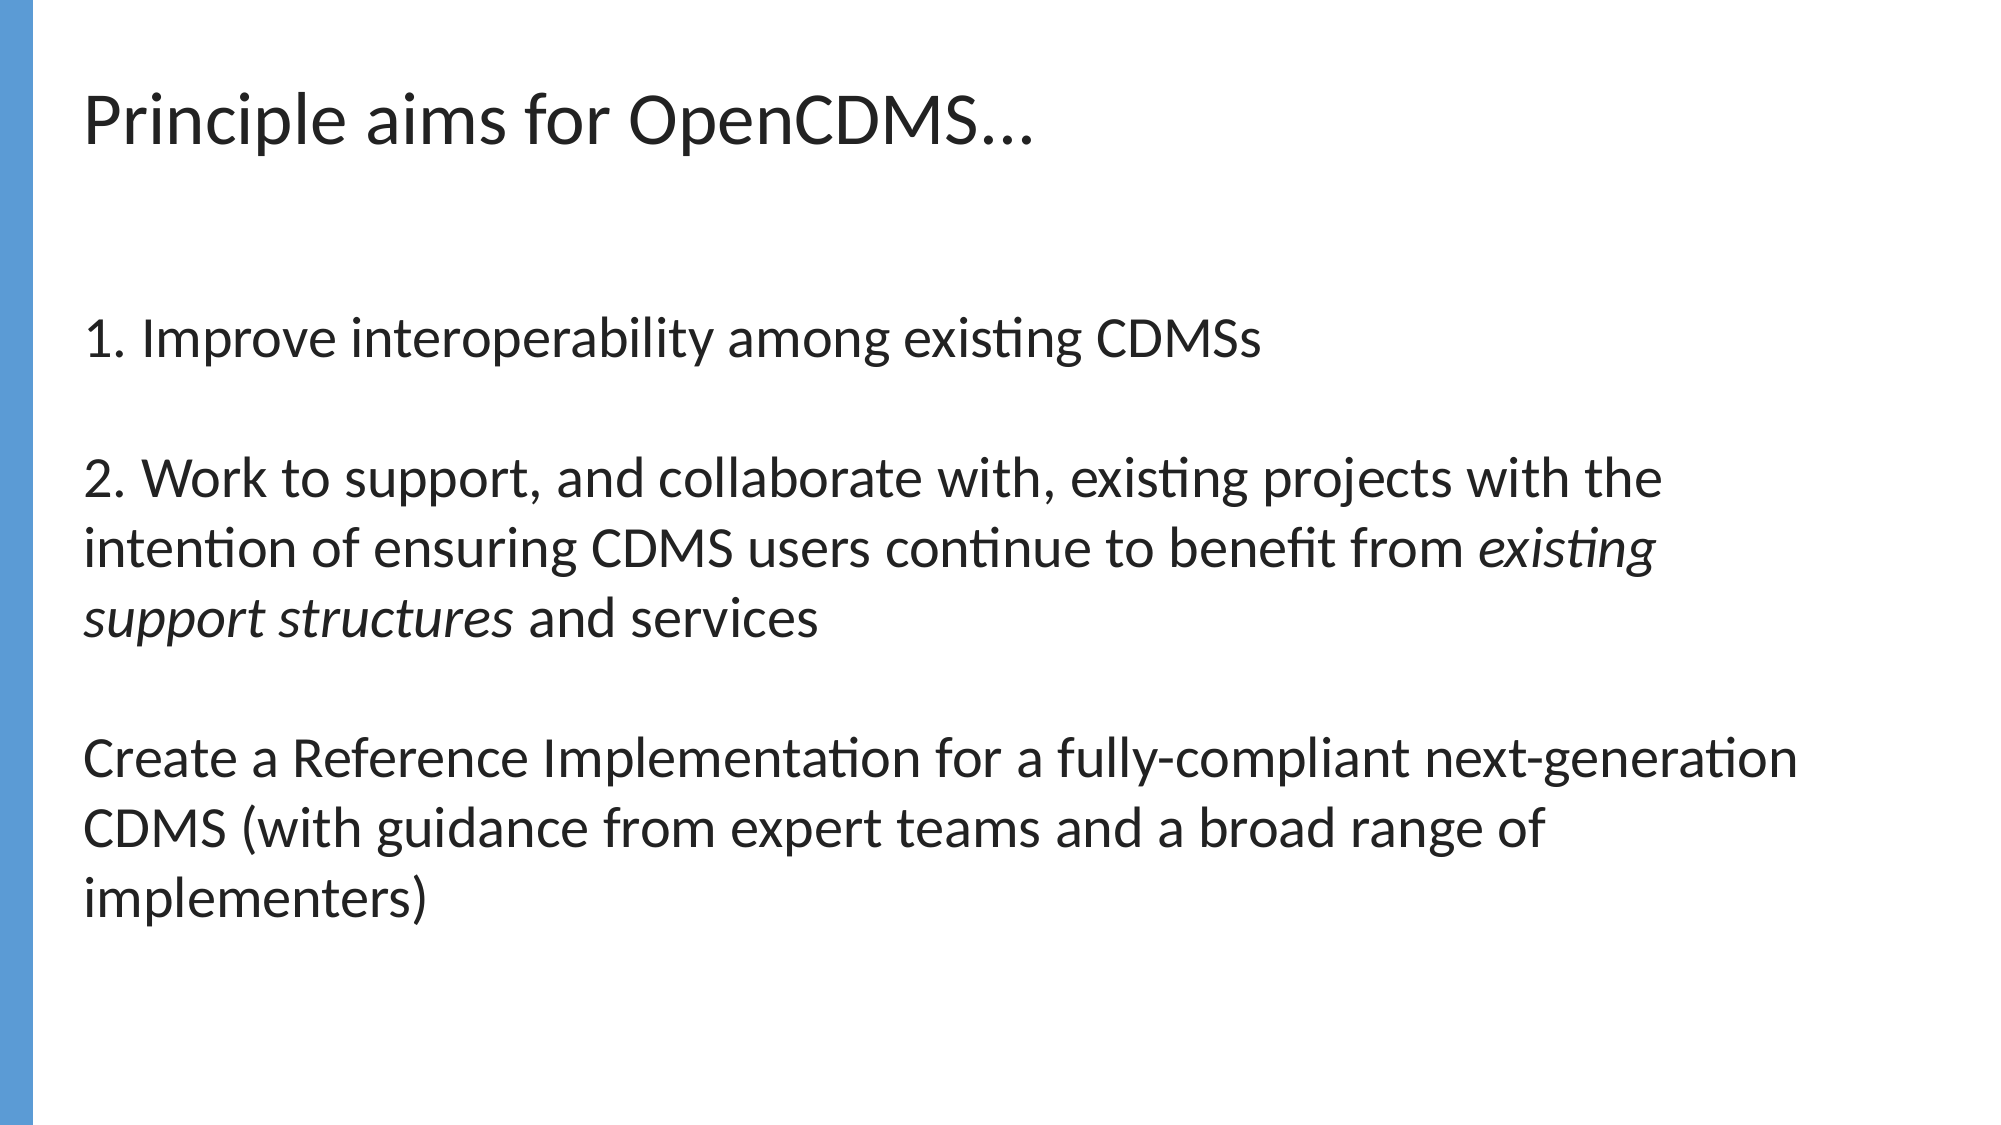

Principle aims for OpenCDMS...

1. Improve interoperability among existing CDMSs
2. Work to support, and collaborate with, existing projects with the intention of ensuring CDMS users continue to benefit from existing support structures and services

Create a Reference Implementation for a fully-compliant next-generation CDMS (with guidance from expert teams and a broad range of implementers)